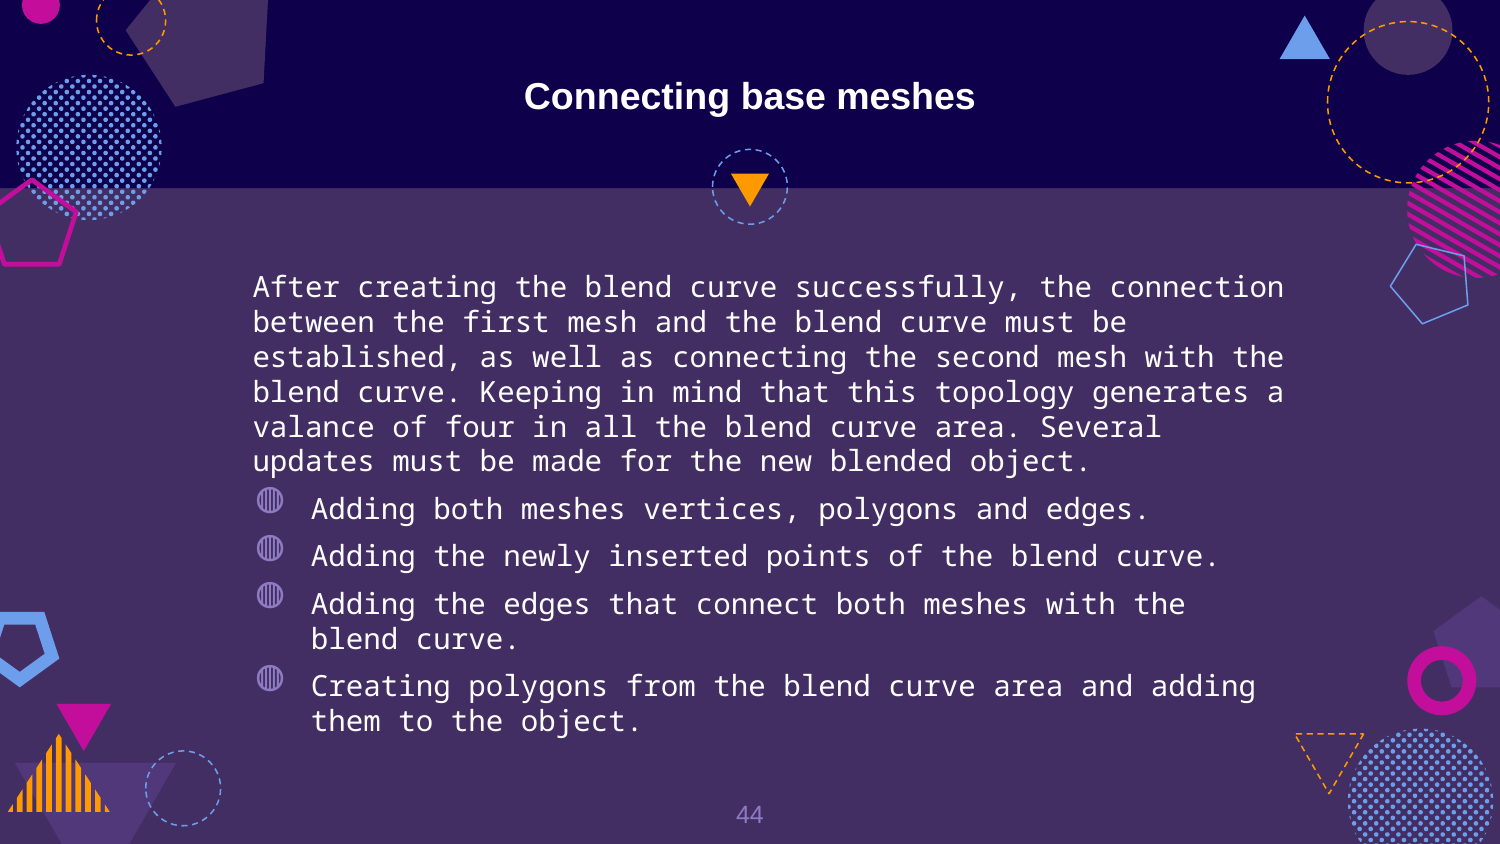

# Connecting base meshes
After creating the blend curve successfully, the connection between the first mesh and the blend curve must be established, as well as connecting the second mesh with the blend curve. Keeping in mind that this topology generates a valance of four in all the blend curve area. Several updates must be made for the new blended object.
Adding both meshes vertices, polygons and edges.
Adding the newly inserted points of the blend curve.
Adding the edges that connect both meshes with the blend curve.
Creating polygons from the blend curve area and adding them to the object.

44